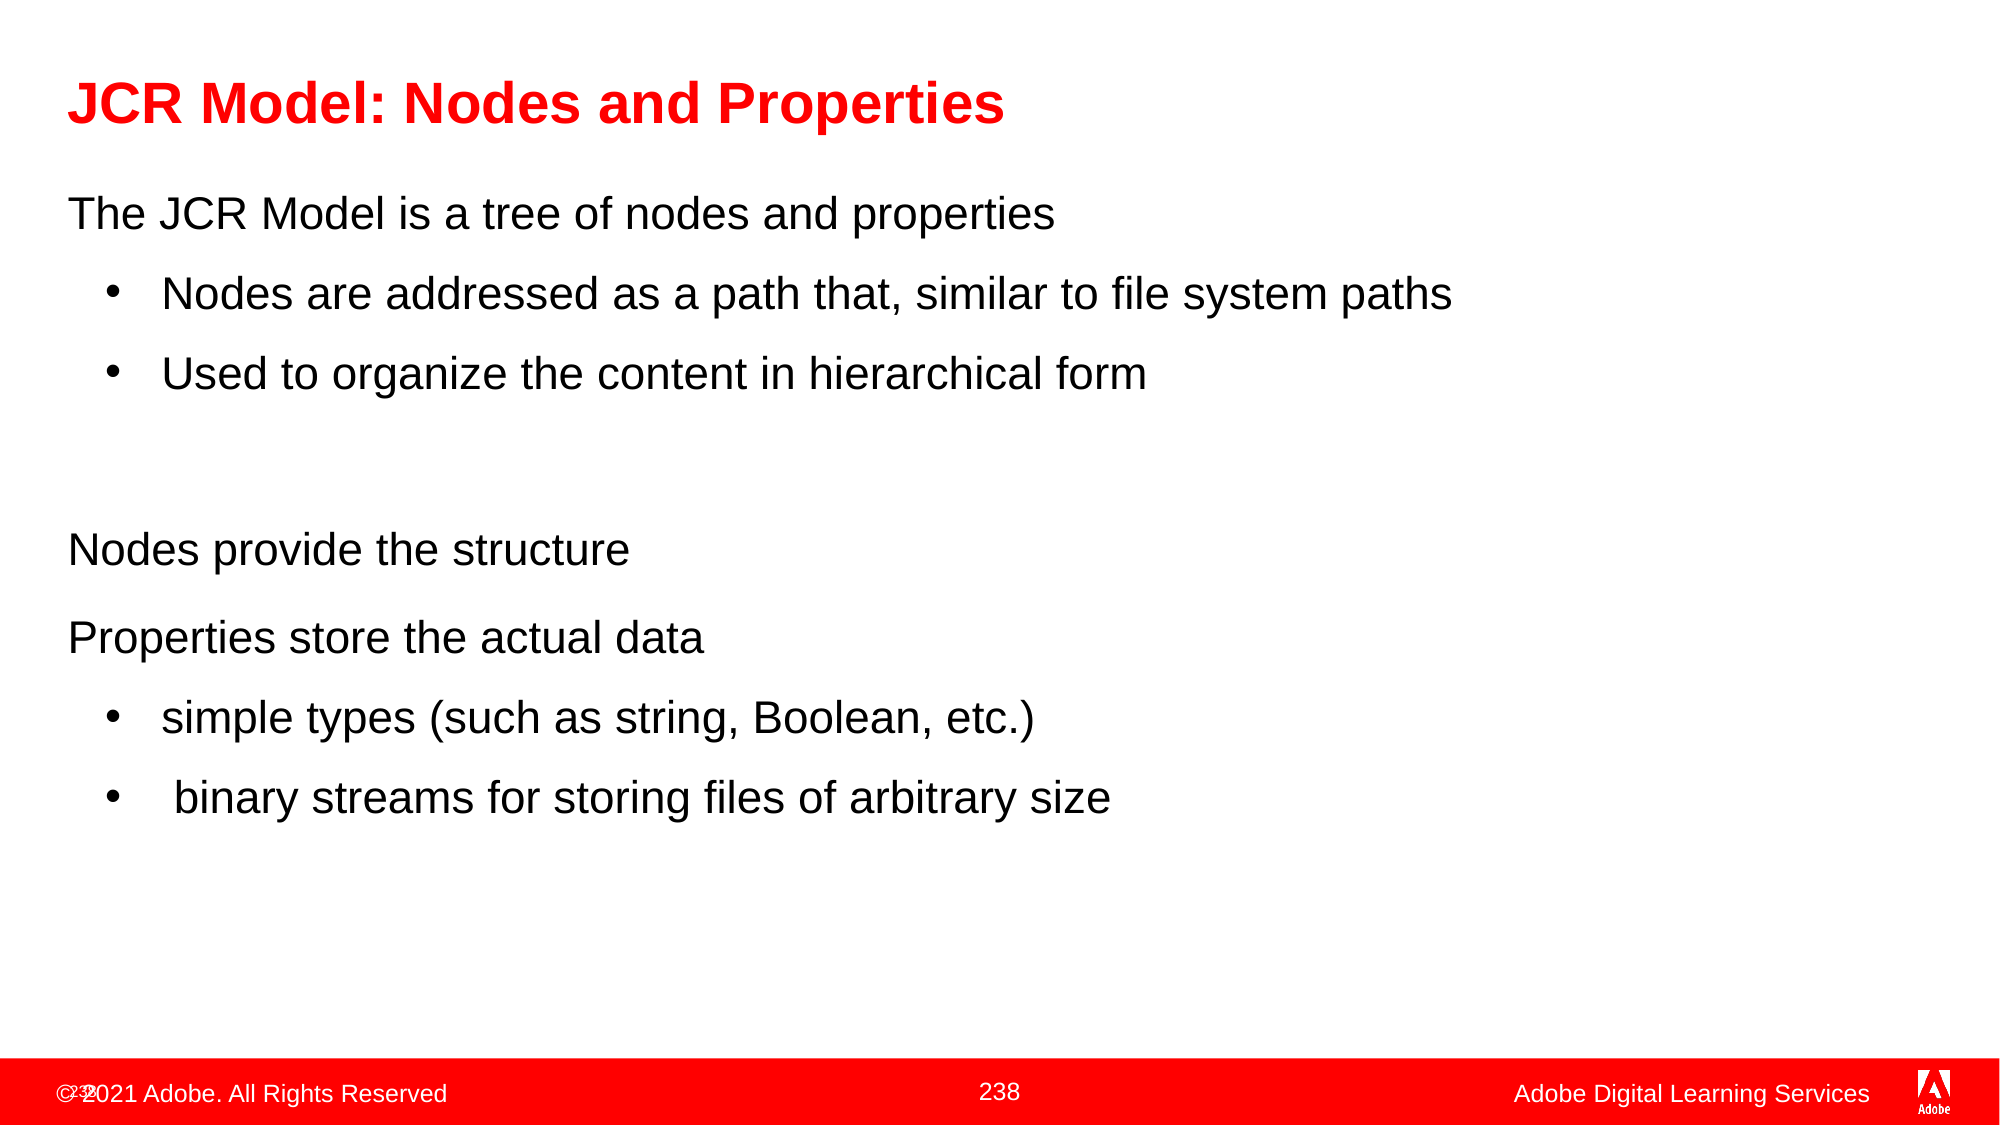

# JCR Model: Nodes and Properties
The JCR Model is a tree of nodes and properties
Nodes are addressed as a path that, similar to file system paths
Used to organize the content in hierarchical form

Nodes provide the structure
Properties store the actual data
simple types (such as string, Boolean, etc.)
 binary streams for storing files of arbitrary size

238